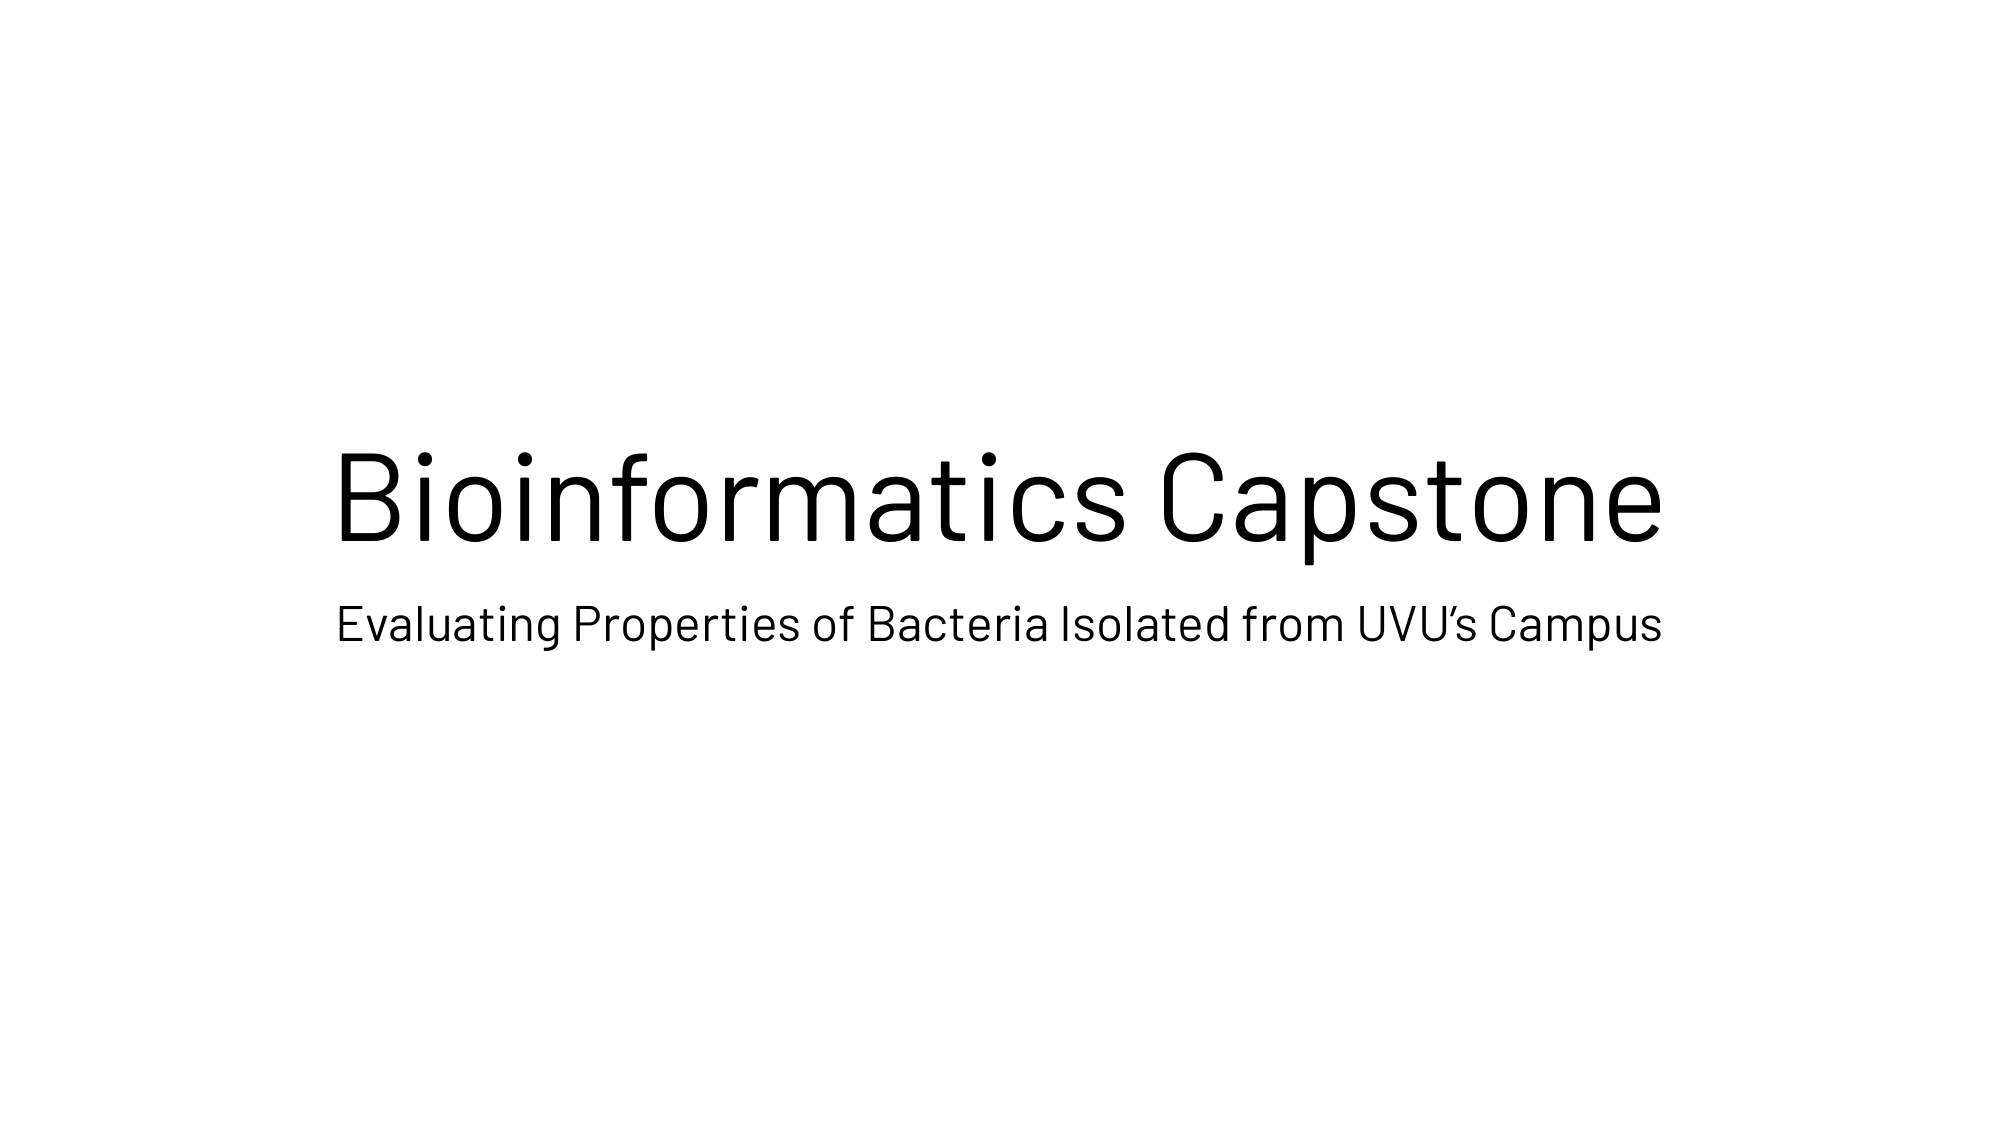

# Bioinformatics Capstone
Evaluating Properties of Bacteria Isolated from UVU’s Campus